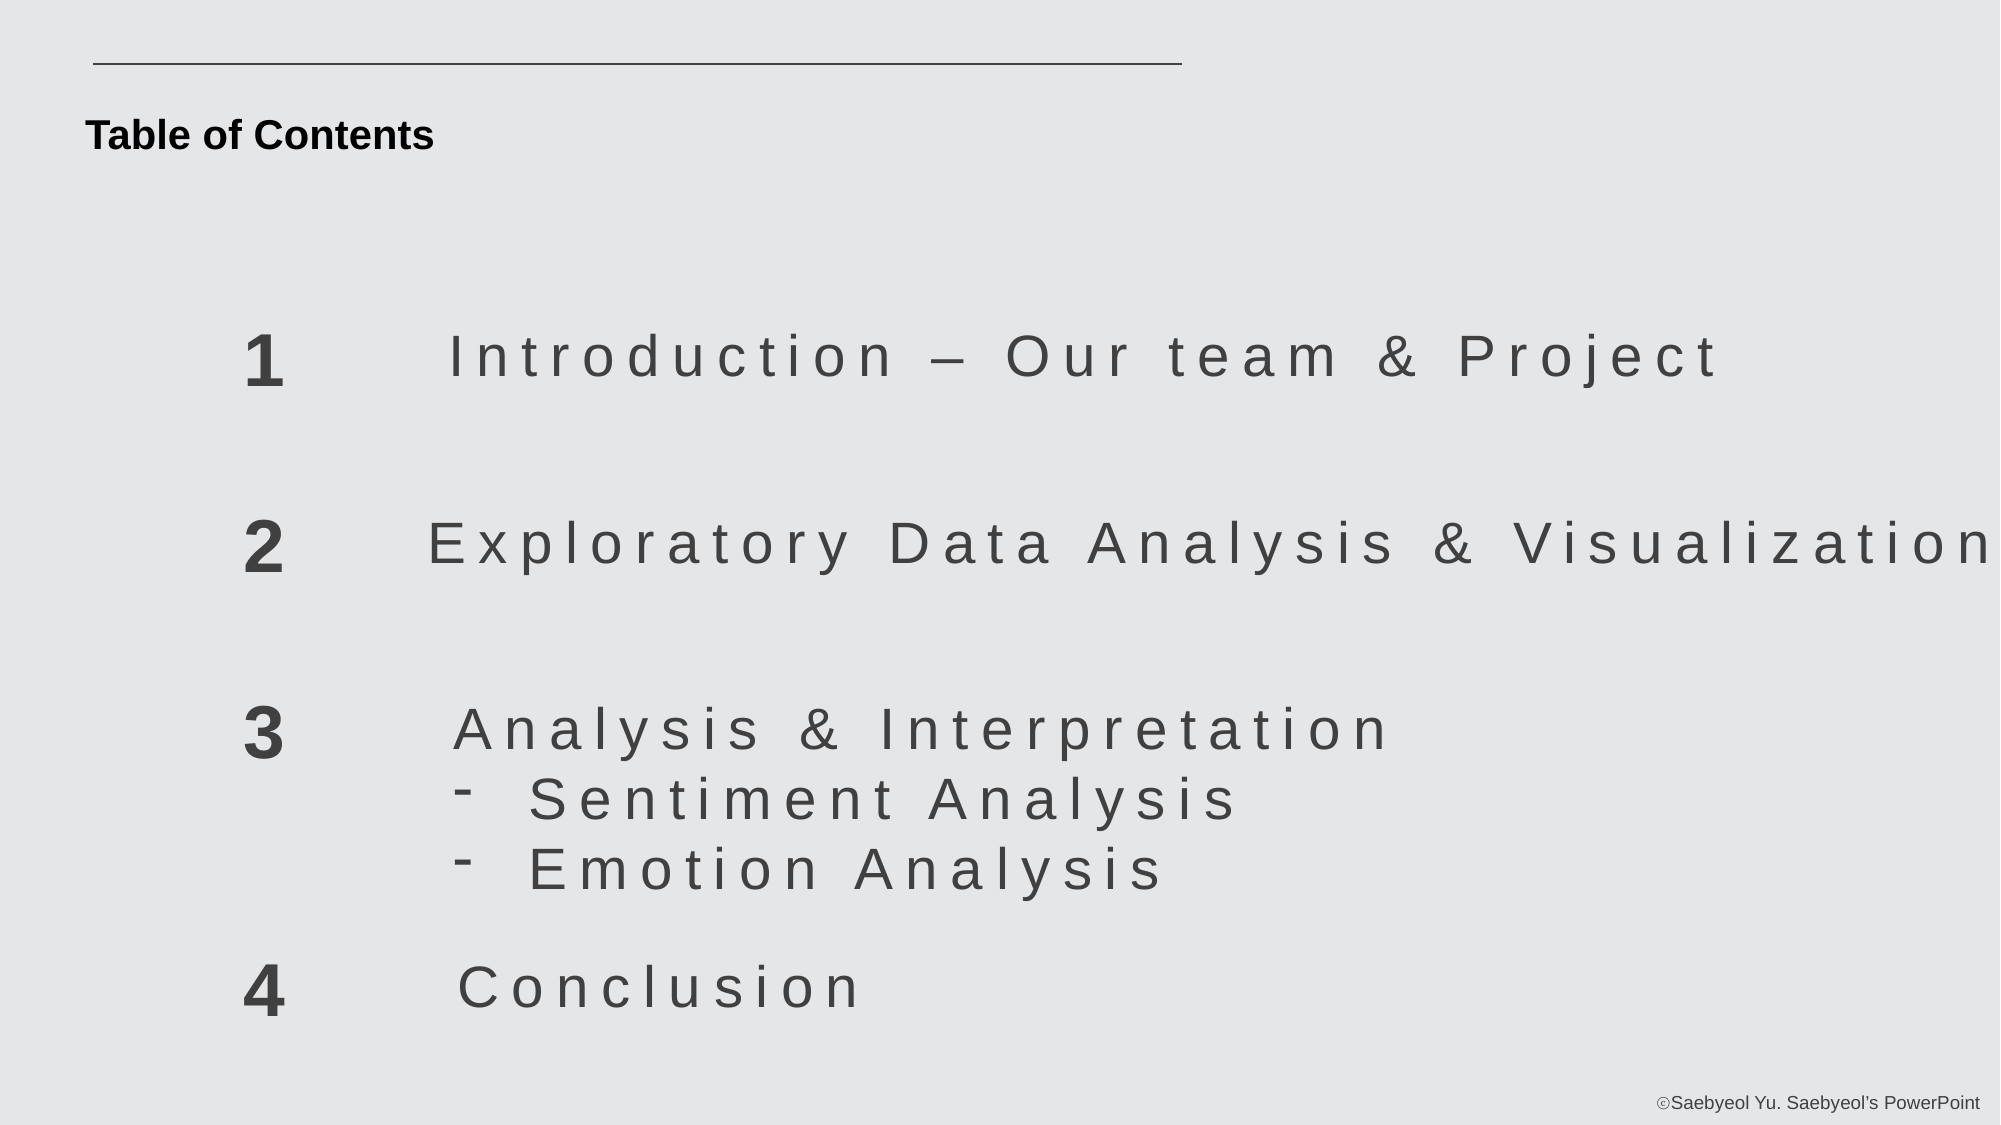

Table of Contents
1
Introduction – Our team & Project
2
Exploratory Data Analysis & Visualization
3
Analysis & Interpretation
Sentiment Analysis
Emotion Analysis
4
Conclusion
ⓒSaebyeol Yu. Saebyeol’s PowerPoint